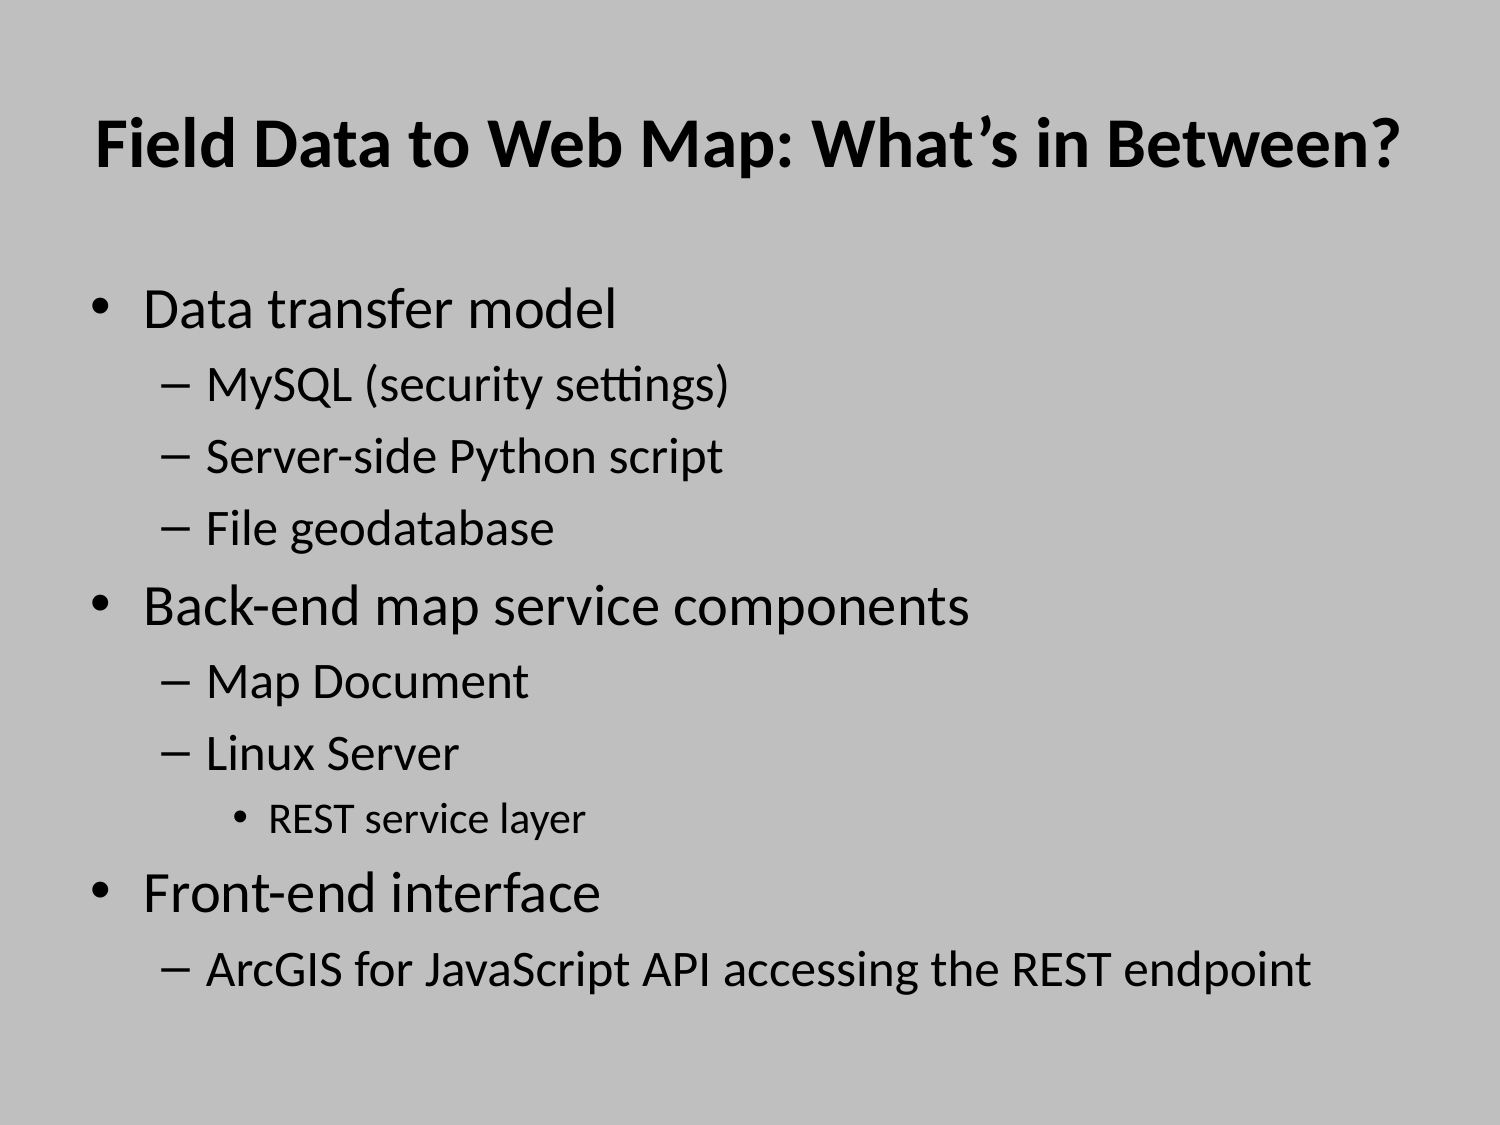

# Field Data to Web Map: What’s in Between?
Data transfer model
MySQL (security settings)
Server-side Python script
File geodatabase
Back-end map service components
Map Document
Linux Server
REST service layer
Front-end interface
ArcGIS for JavaScript API accessing the REST endpoint